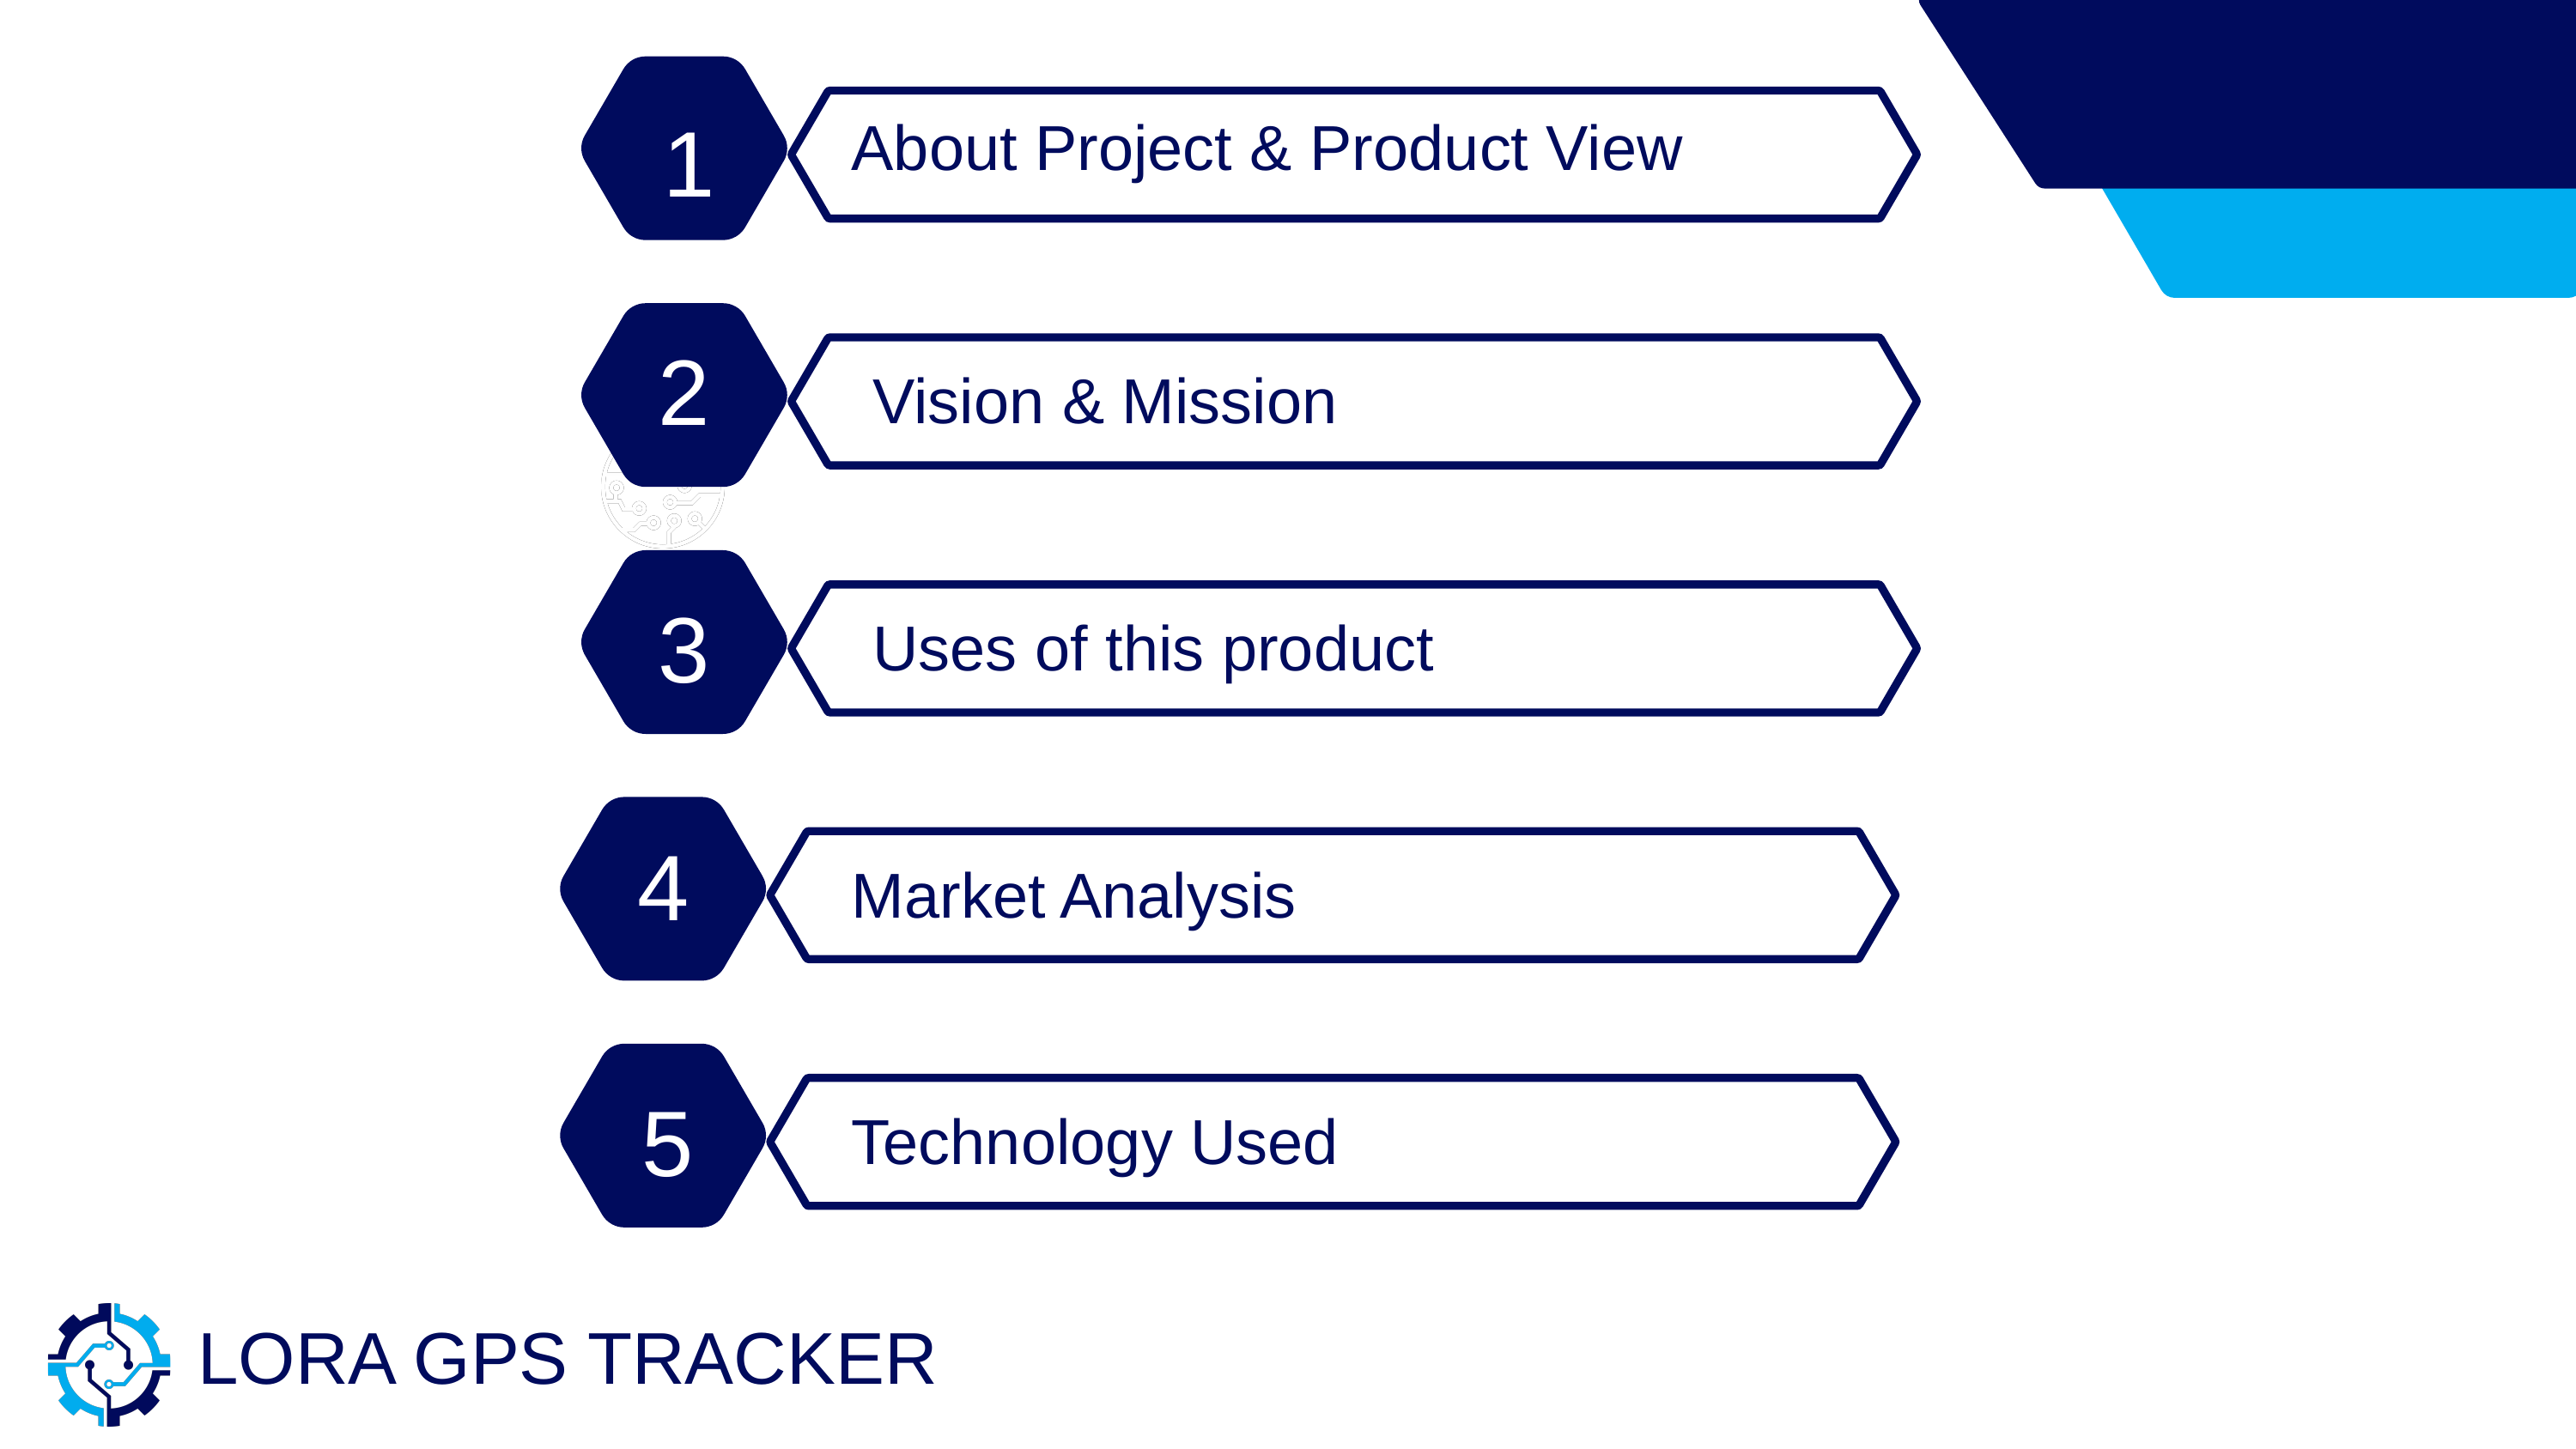

1

About Project & Product View

2

Vision & Mission

3

Uses of this product

4

Market Analysis

5

Technology Used

LORA GPS TRACKER